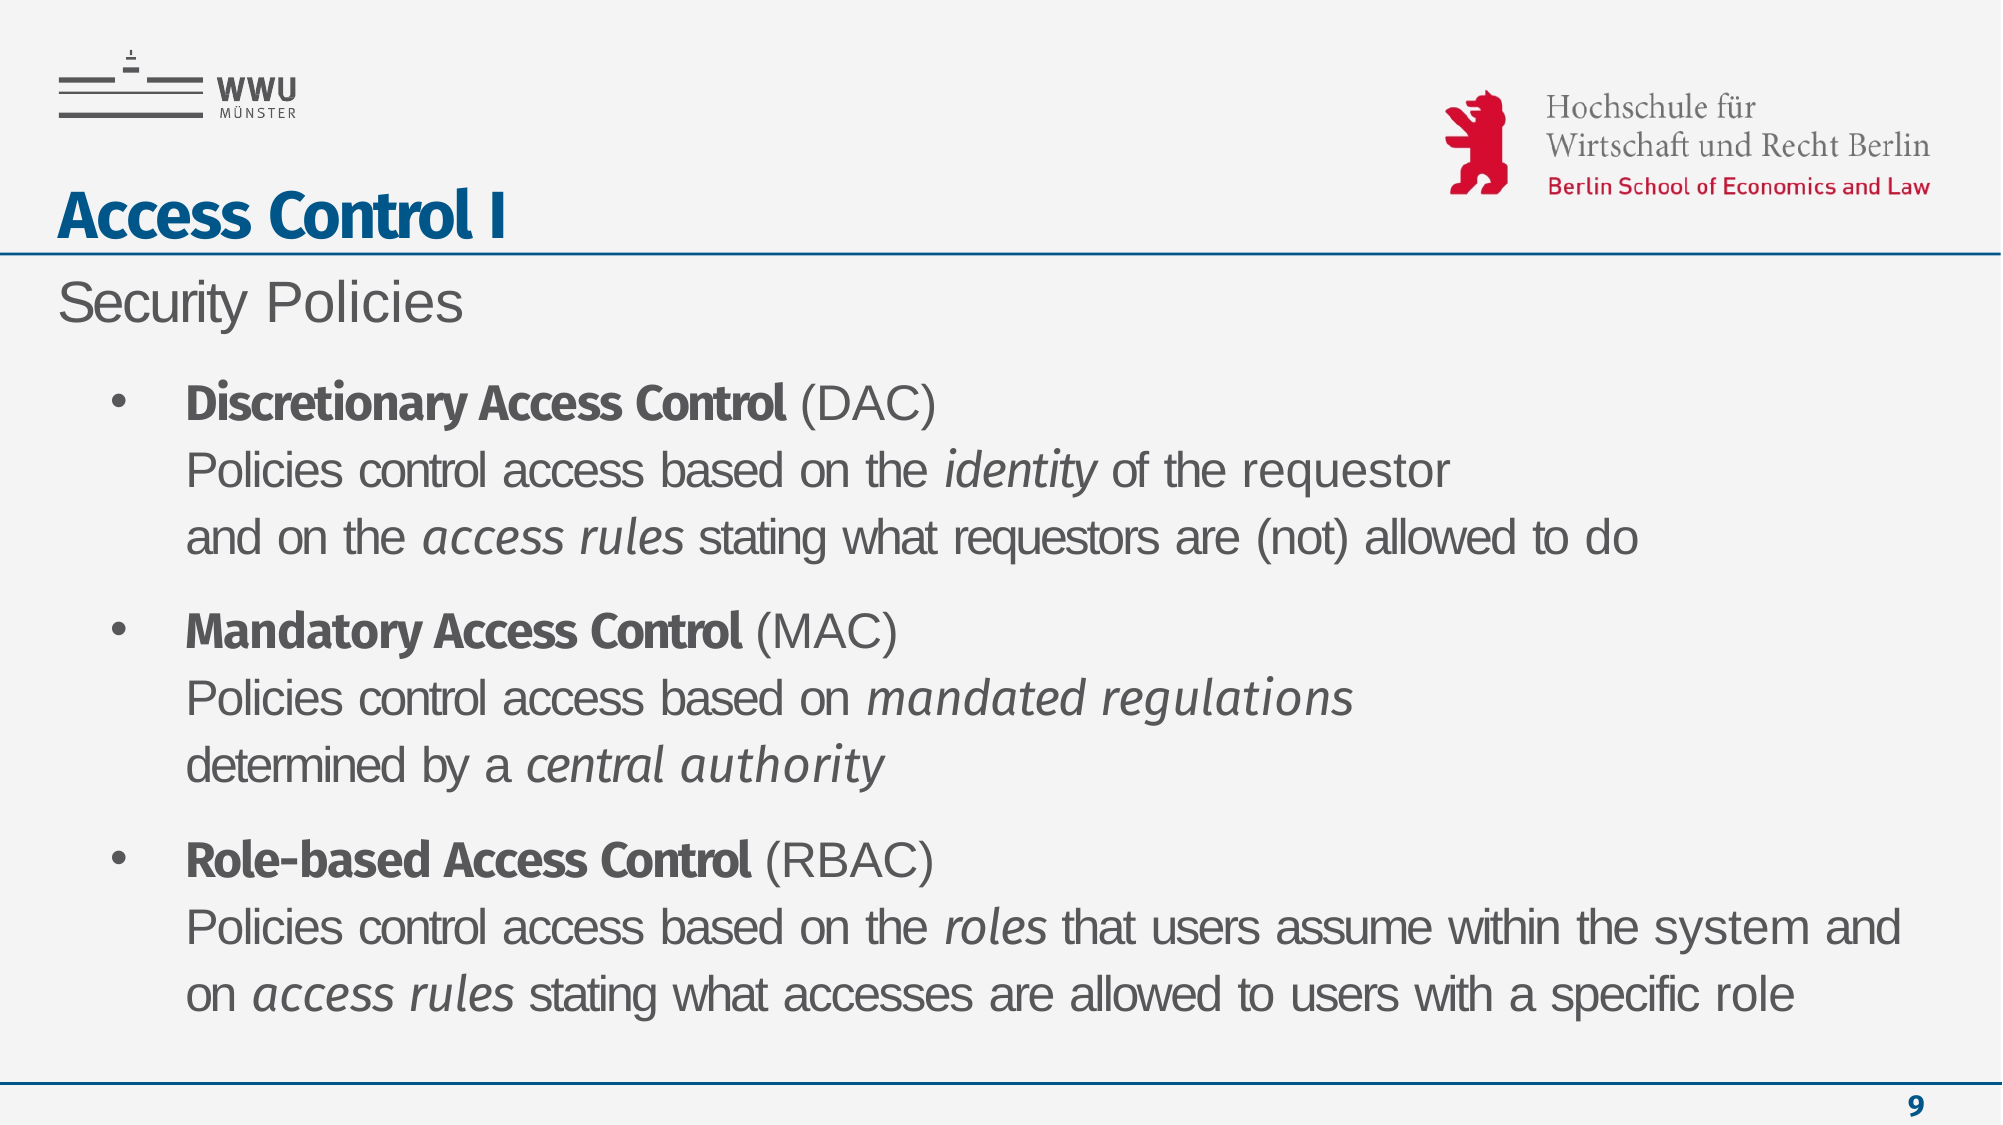

# Access Control I
Security Policies
Discretionary Access Control (DAC)
Policies control access based on the identity of the requestor
and on the access rules stating what requestors are (not) allowed to do
Mandatory Access Control (MAC)
Policies control access based on mandated regulations
determined by a central authority
Role-based Access Control (RBAC)
Policies control access based on the roles that users assume within the system and on access rules stating what accesses are allowed to users with a specific role
9